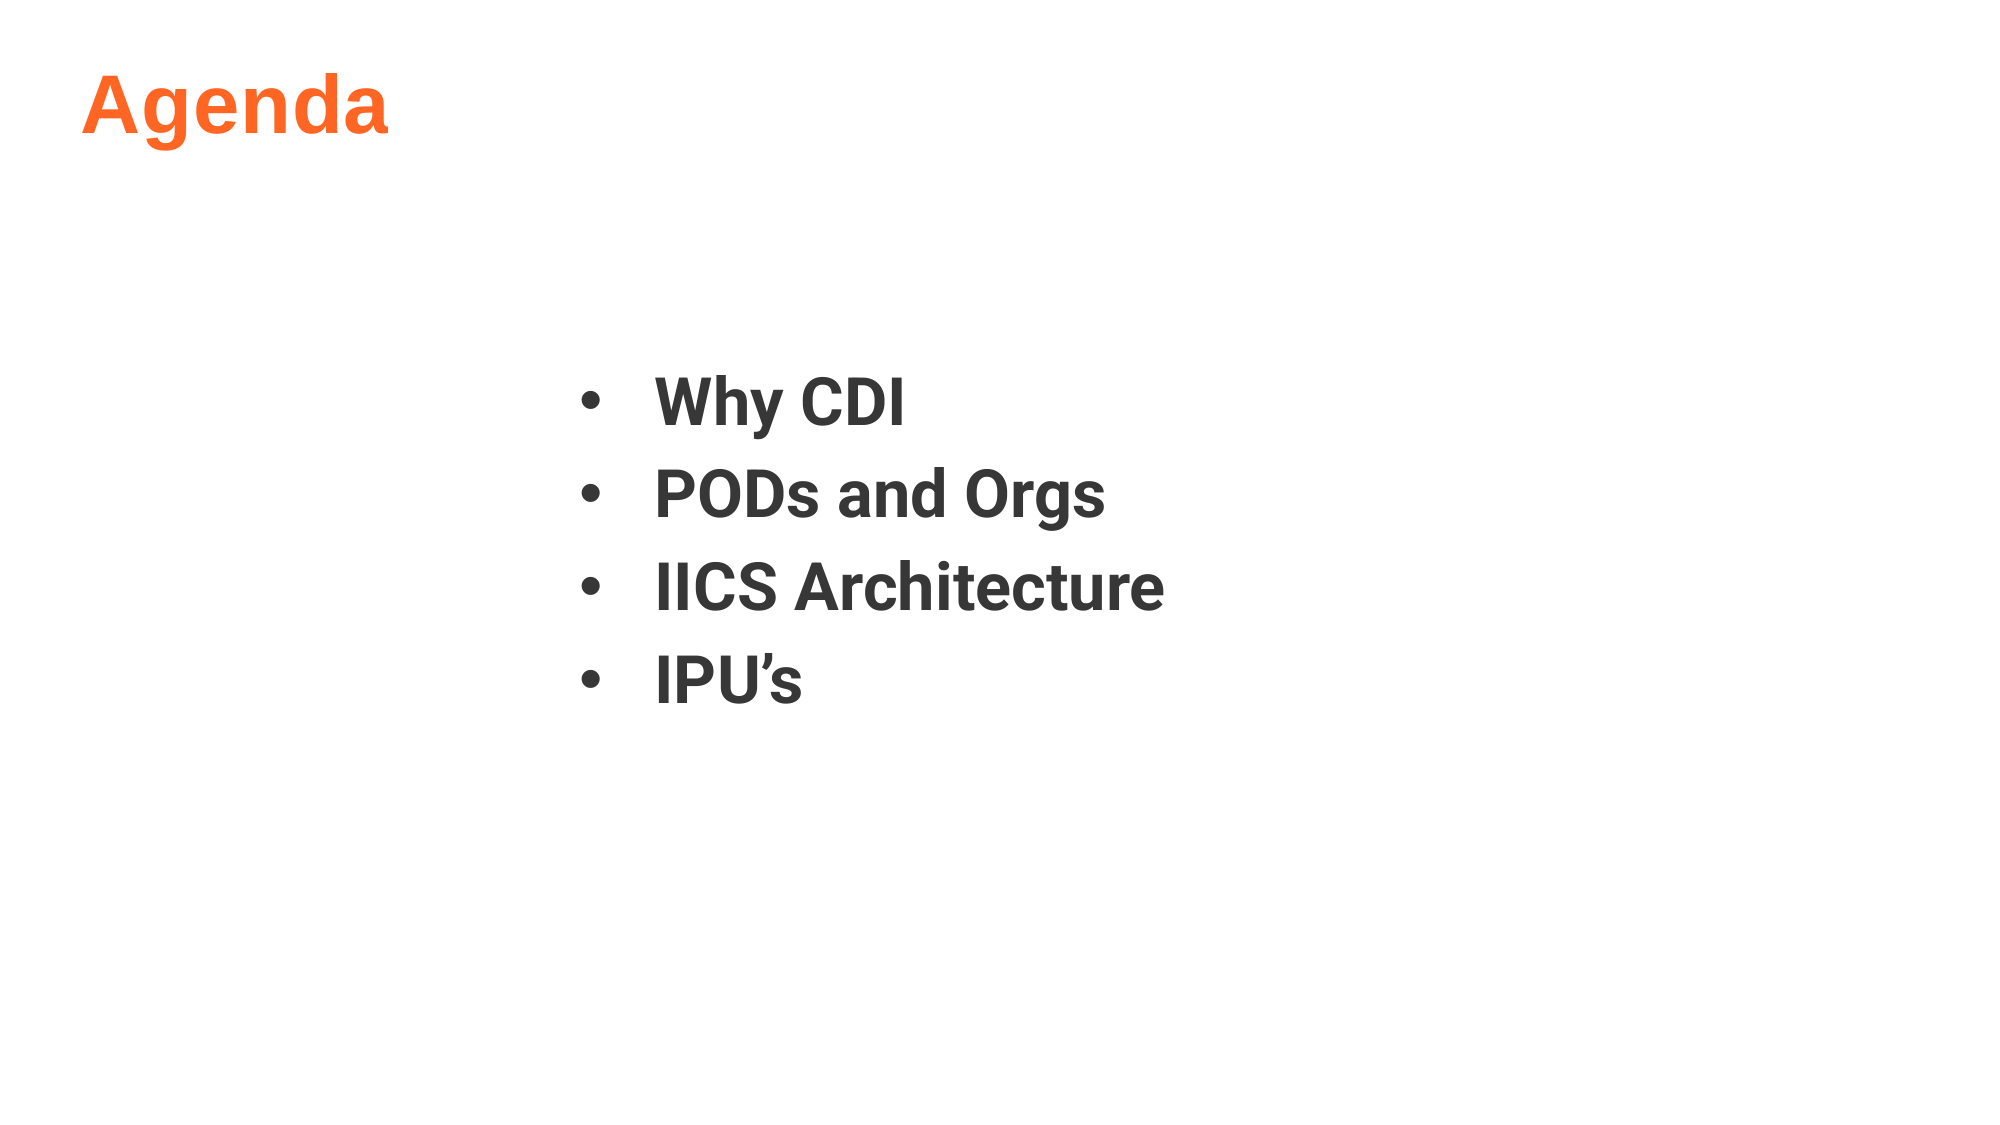

Agenda
Why CDI
PODs and Orgs
IICS Architecture
IPU’s